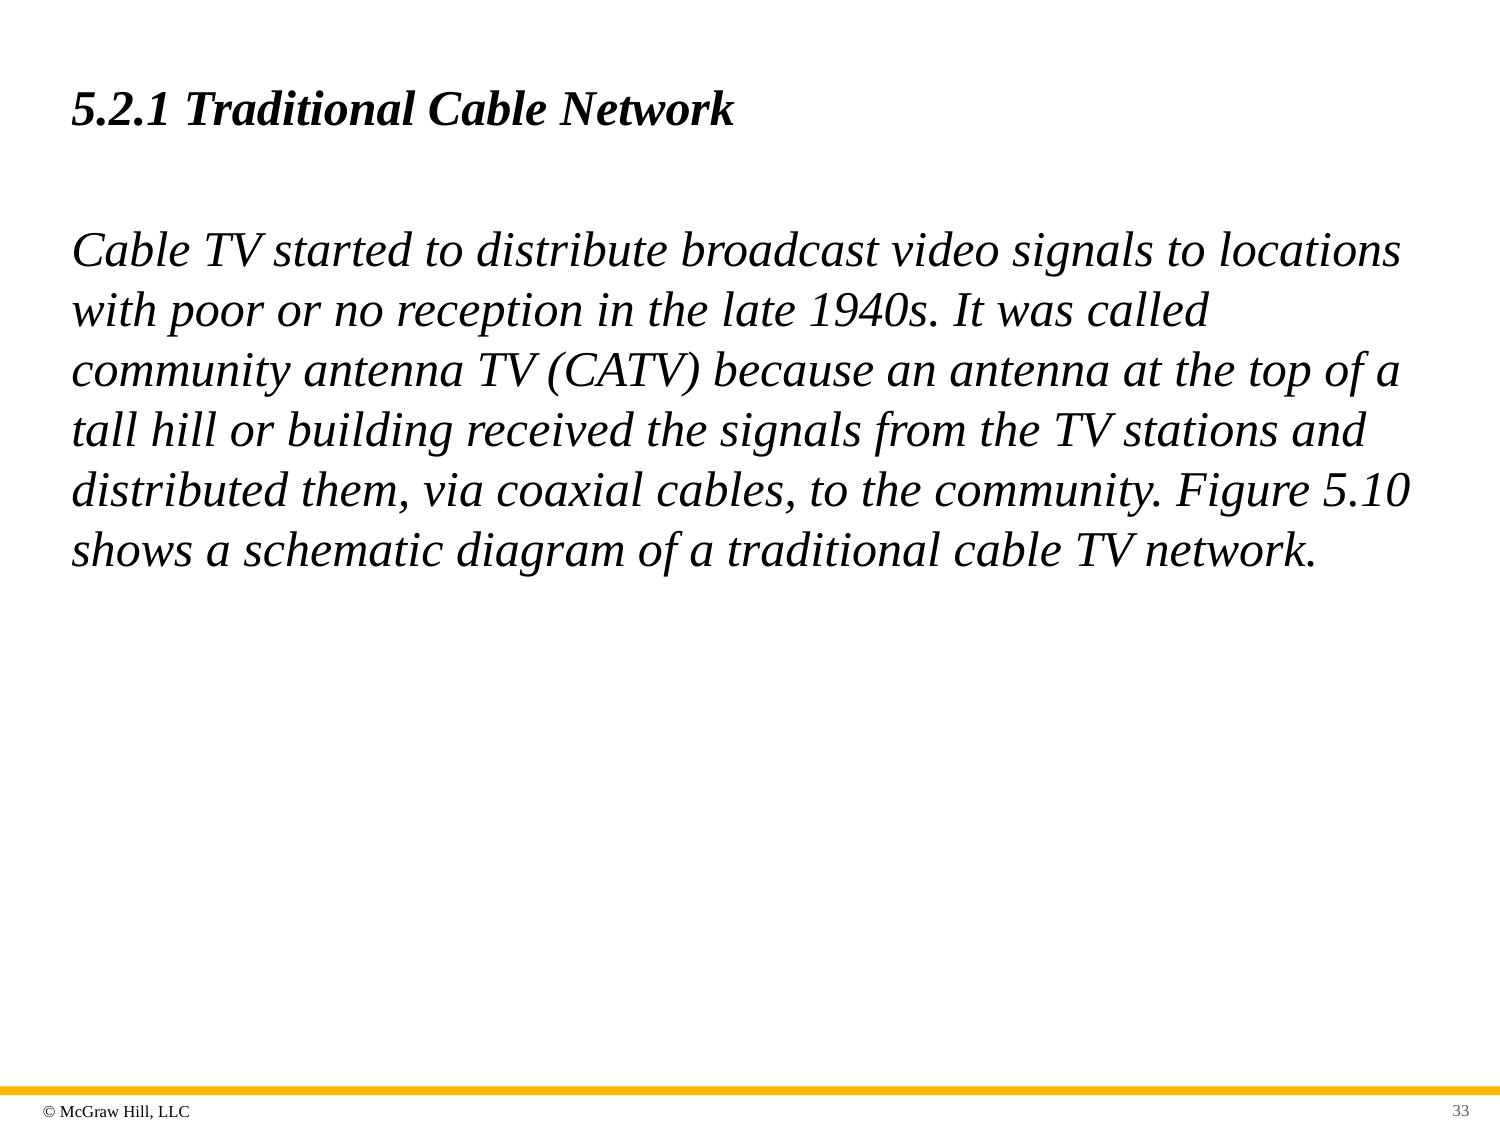

# 5.2.1 Traditional Cable Network
Cable TV started to distribute broadcast video signals to locations with poor or no reception in the late 1940s. It was called community antenna TV (CATV) because an antenna at the top of a tall hill or building received the signals from the TV stations and distributed them, via coaxial cables, to the community. Figure 5.10  shows a schematic diagram of a traditional cable TV network.
33